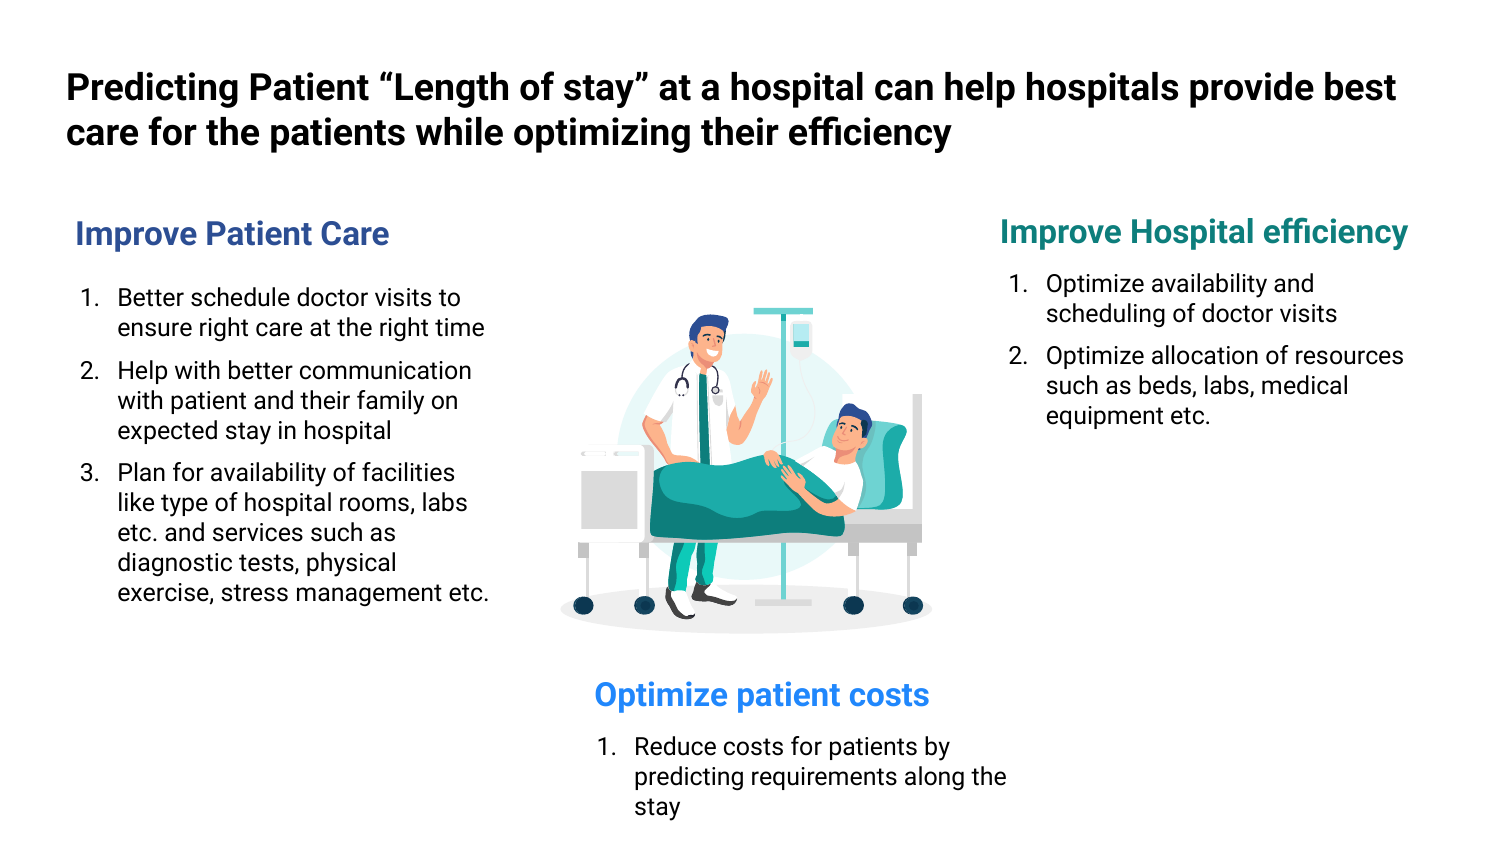

Predicting Patient “Length of stay” at a hospital can help hospitals provide best care for the patients while optimizing their efficiency
Improve Hospital efficiency
Improve Patient Care
Optimize availability and scheduling of doctor visits
Optimize allocation of resources such as beds, labs, medical equipment etc.
Better schedule doctor visits to ensure right care at the right time
Help with better communication with patient and their family on expected stay in hospital
Plan for availability of facilities like type of hospital rooms, labs etc. and services such as diagnostic tests, physical exercise, stress management etc.

Optimize patient costs

Reduce costs for patients by predicting requirements along the stay